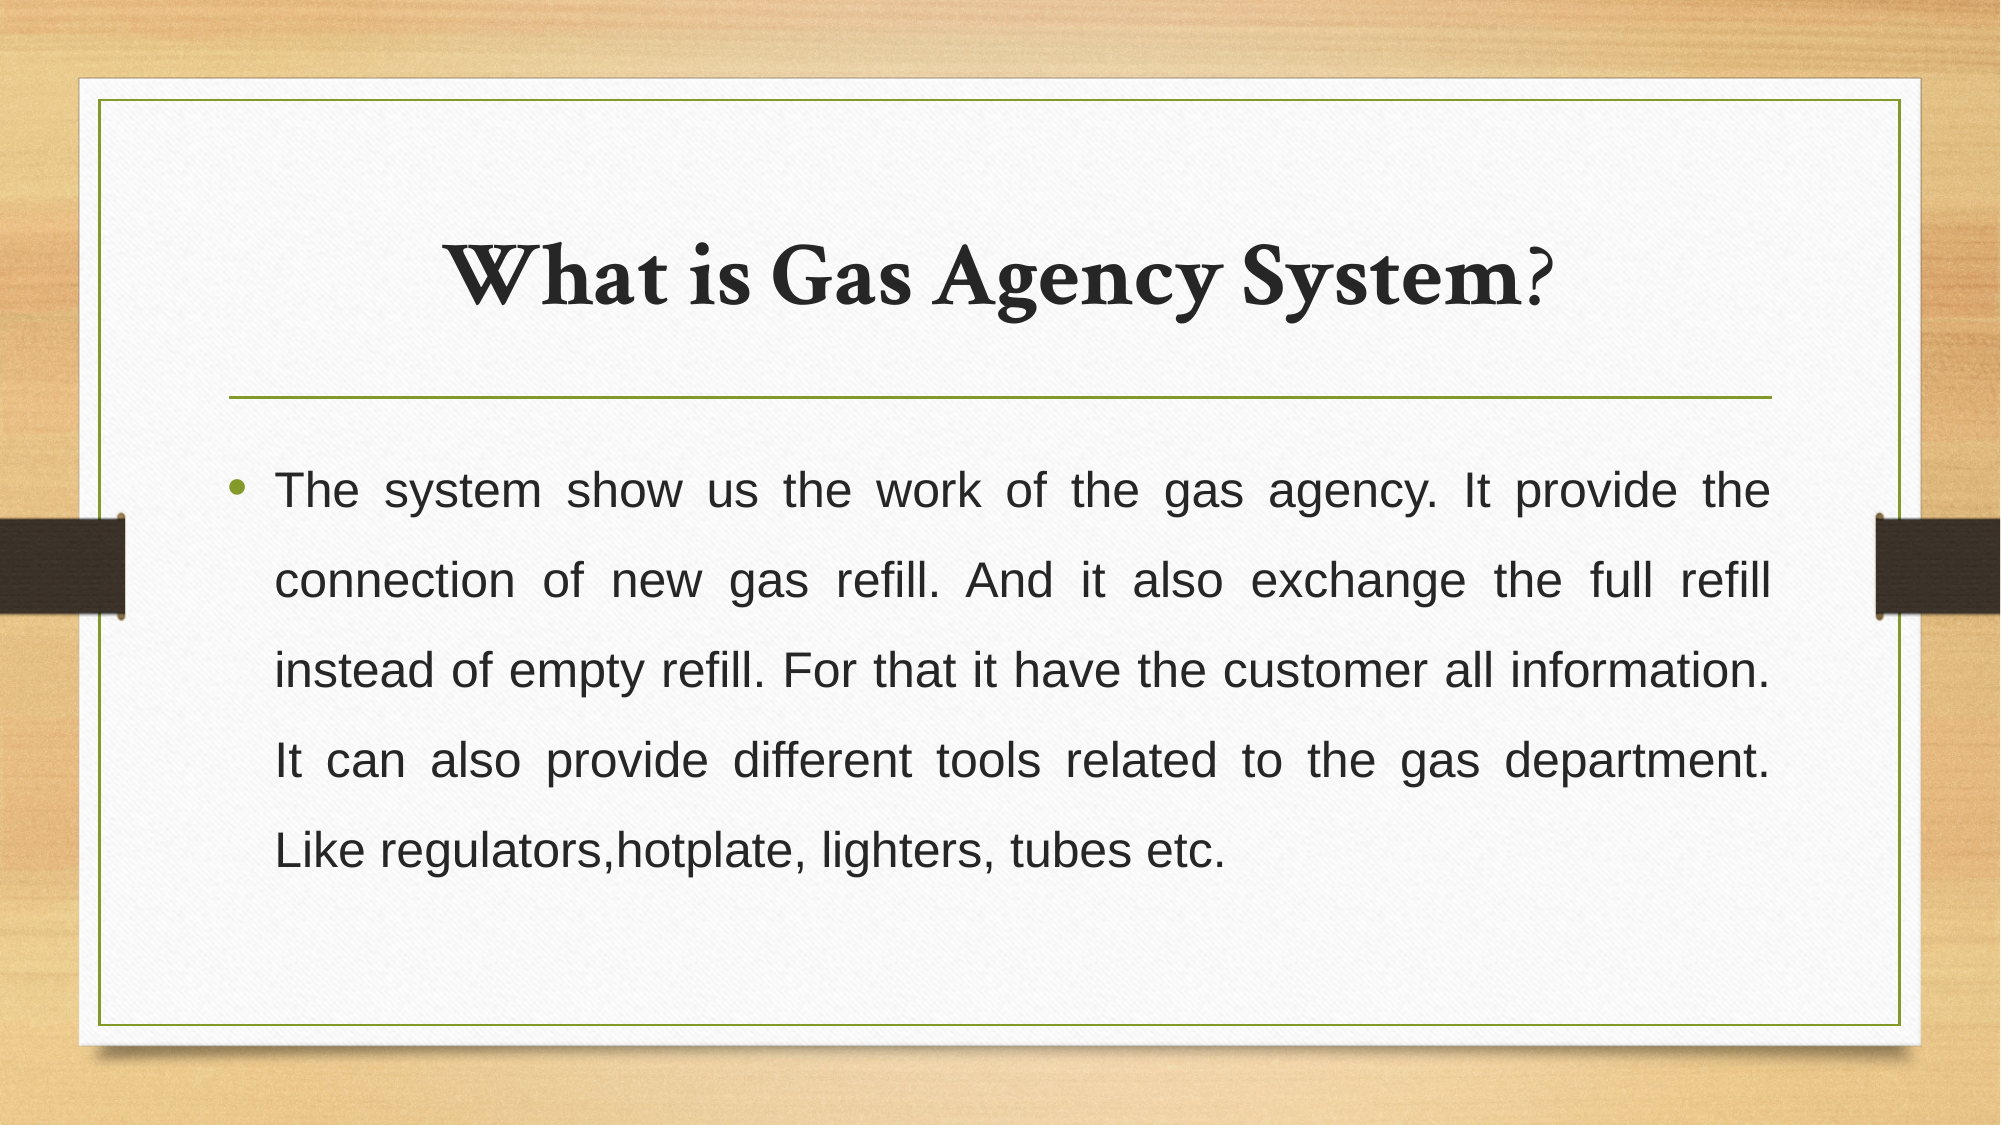

# What is Gas Agency System?
The system show us the work of the gas agency. It provide the connection of new gas refill. And it also exchange the full refill instead of empty refill. For that it have the customer all information. It can also provide different tools related to the gas department. Like regulators,hotplate, lighters, tubes etc.